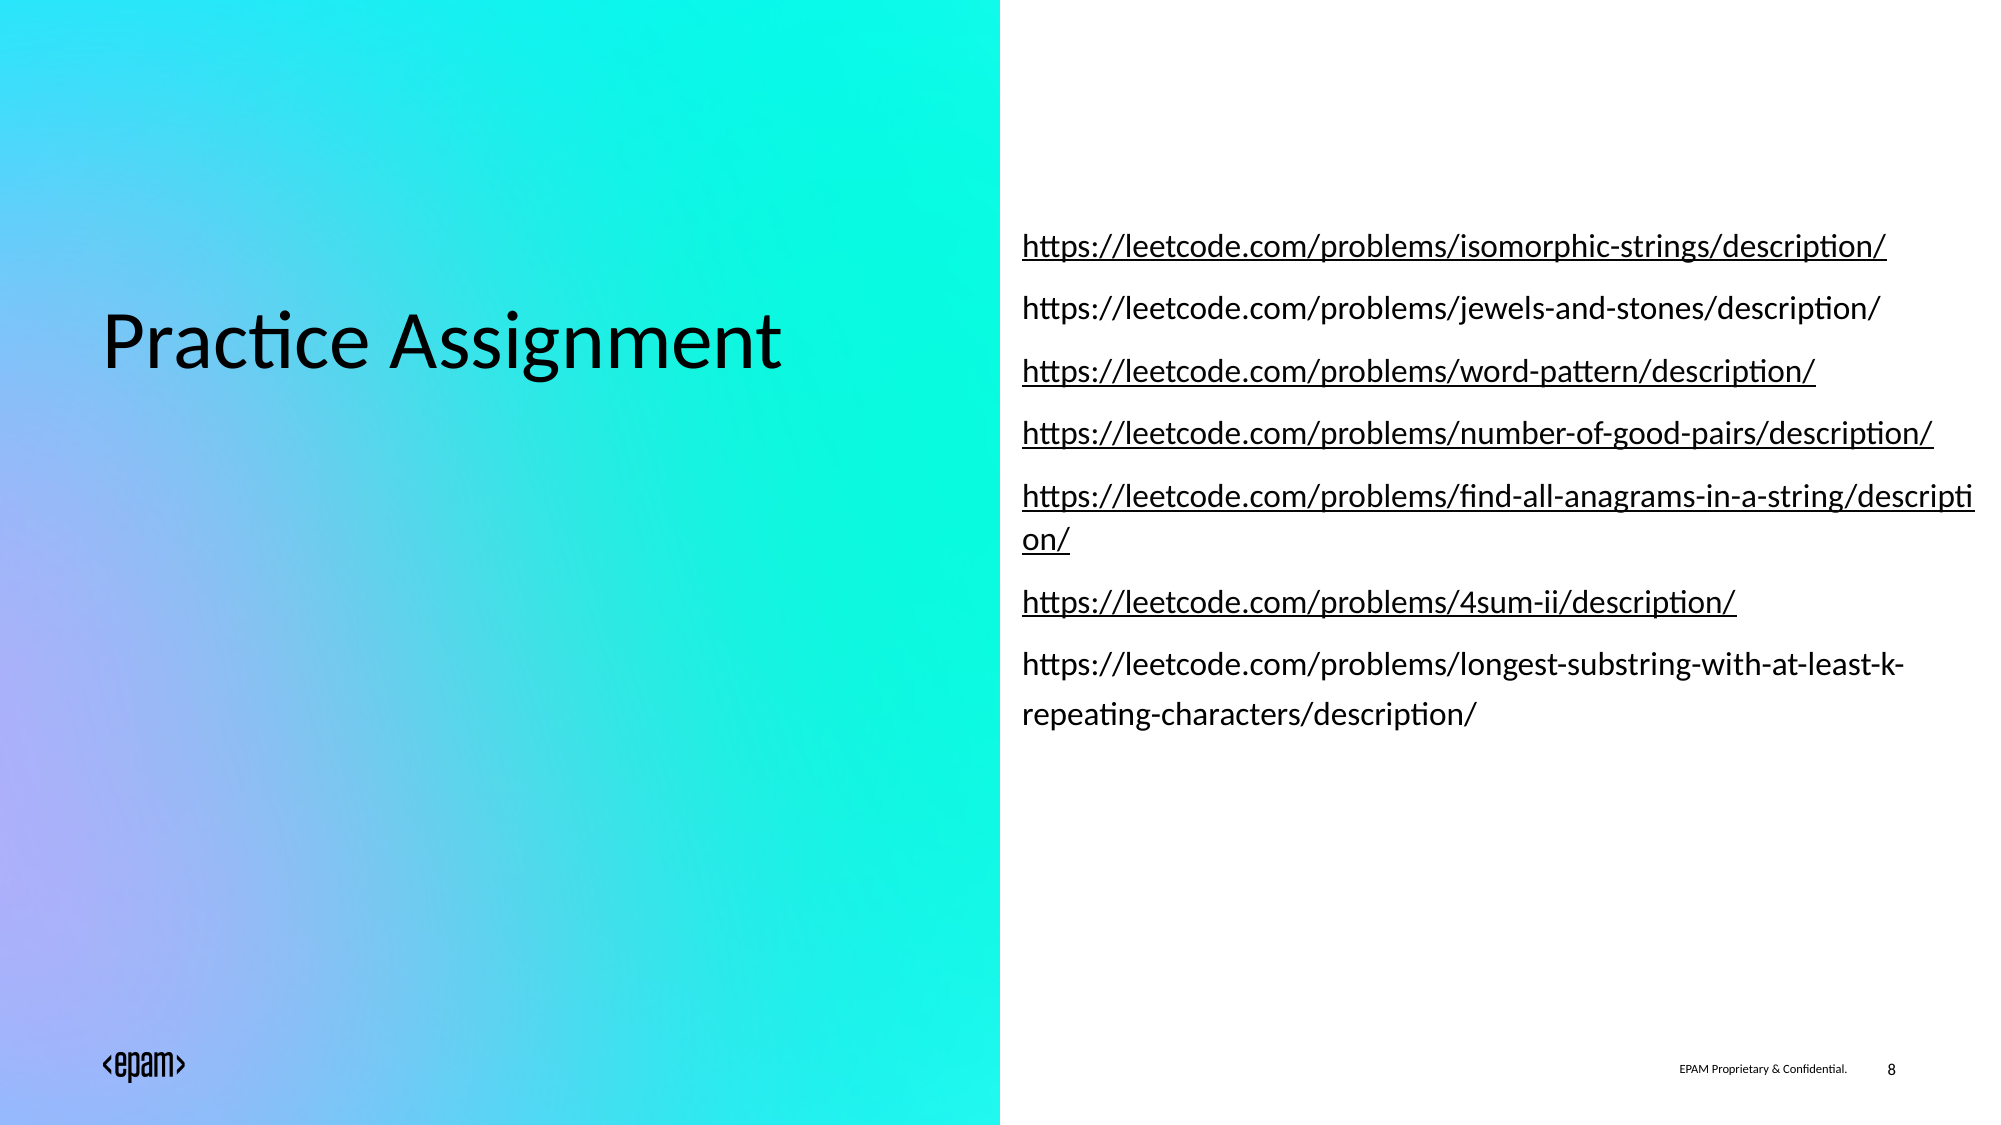

https://leetcode.com/problems/isomorphic-strings/description/
https://leetcode.com/problems/jewels-and-stones/description/
https://leetcode.com/problems/word-pattern/description/
https://leetcode.com/problems/number-of-good-pairs/description/
https://leetcode.com/problems/find-all-anagrams-in-a-string/description/
https://leetcode.com/problems/4sum-ii/description/
https://leetcode.com/problems/longest-substring-with-at-least-k-repeating-characters/description/
# Practice Assignment